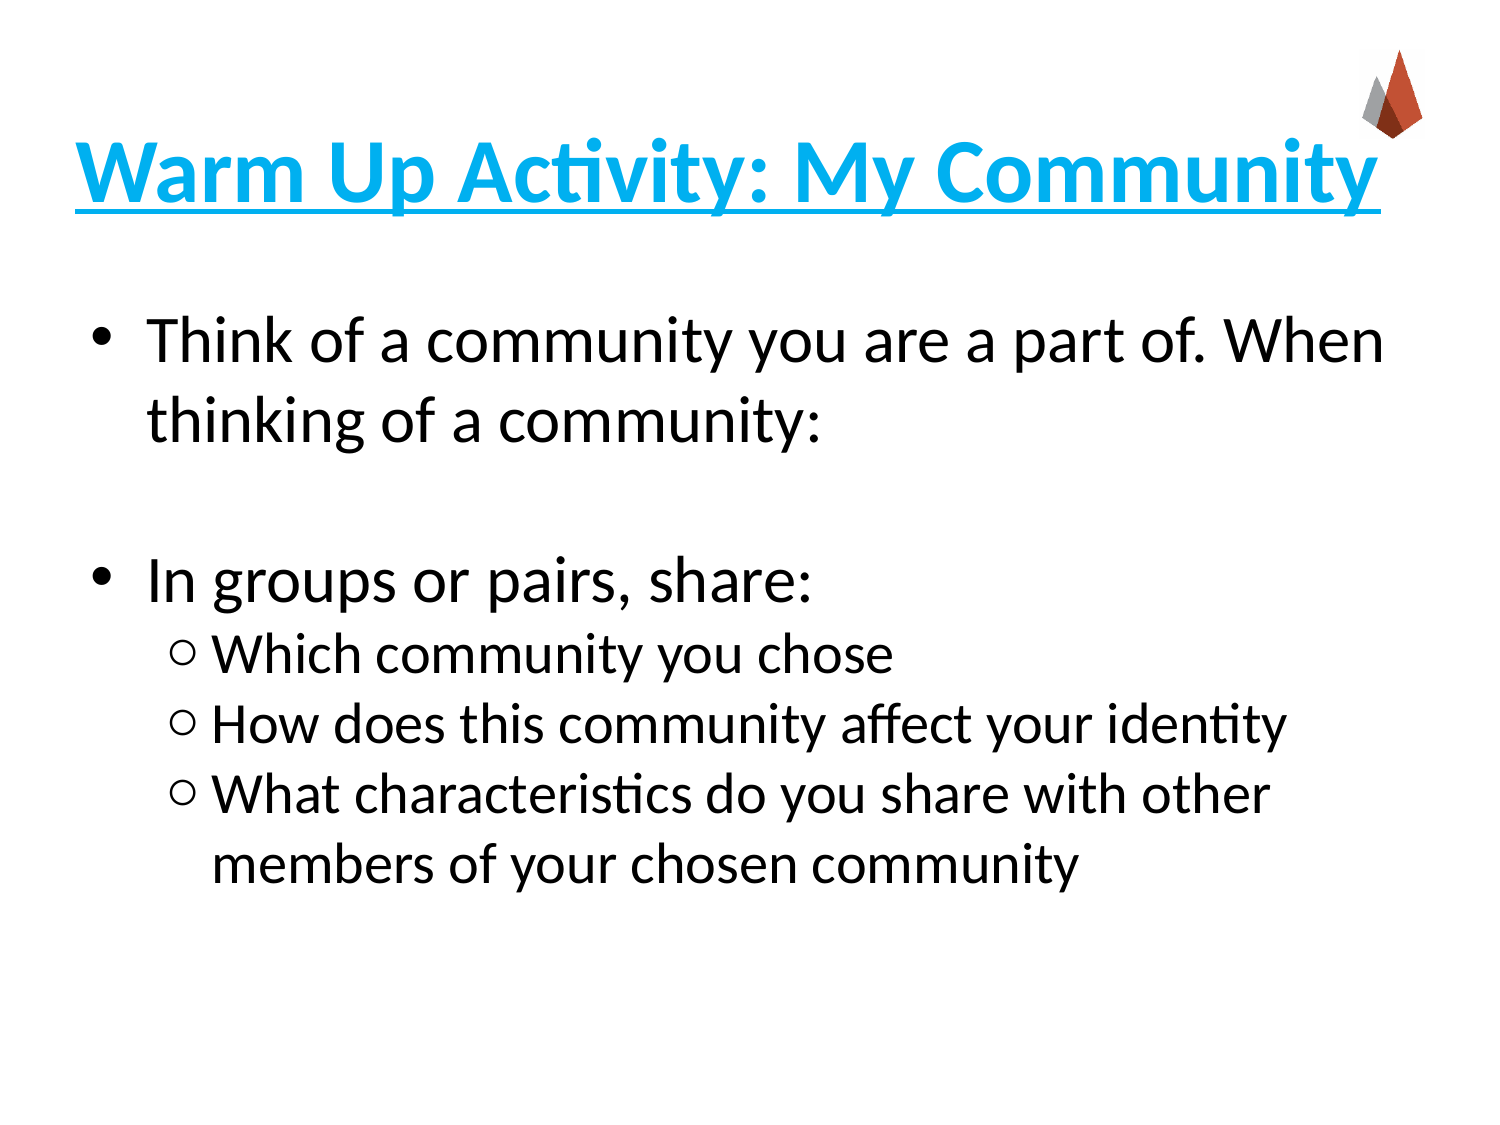

# Warm Up Activity: My Community
Think of a community you are a part of. When thinking of a community:

In groups or pairs, share:
Which community you chose
How does this community affect your identity
What characteristics do you share with other members of your chosen community